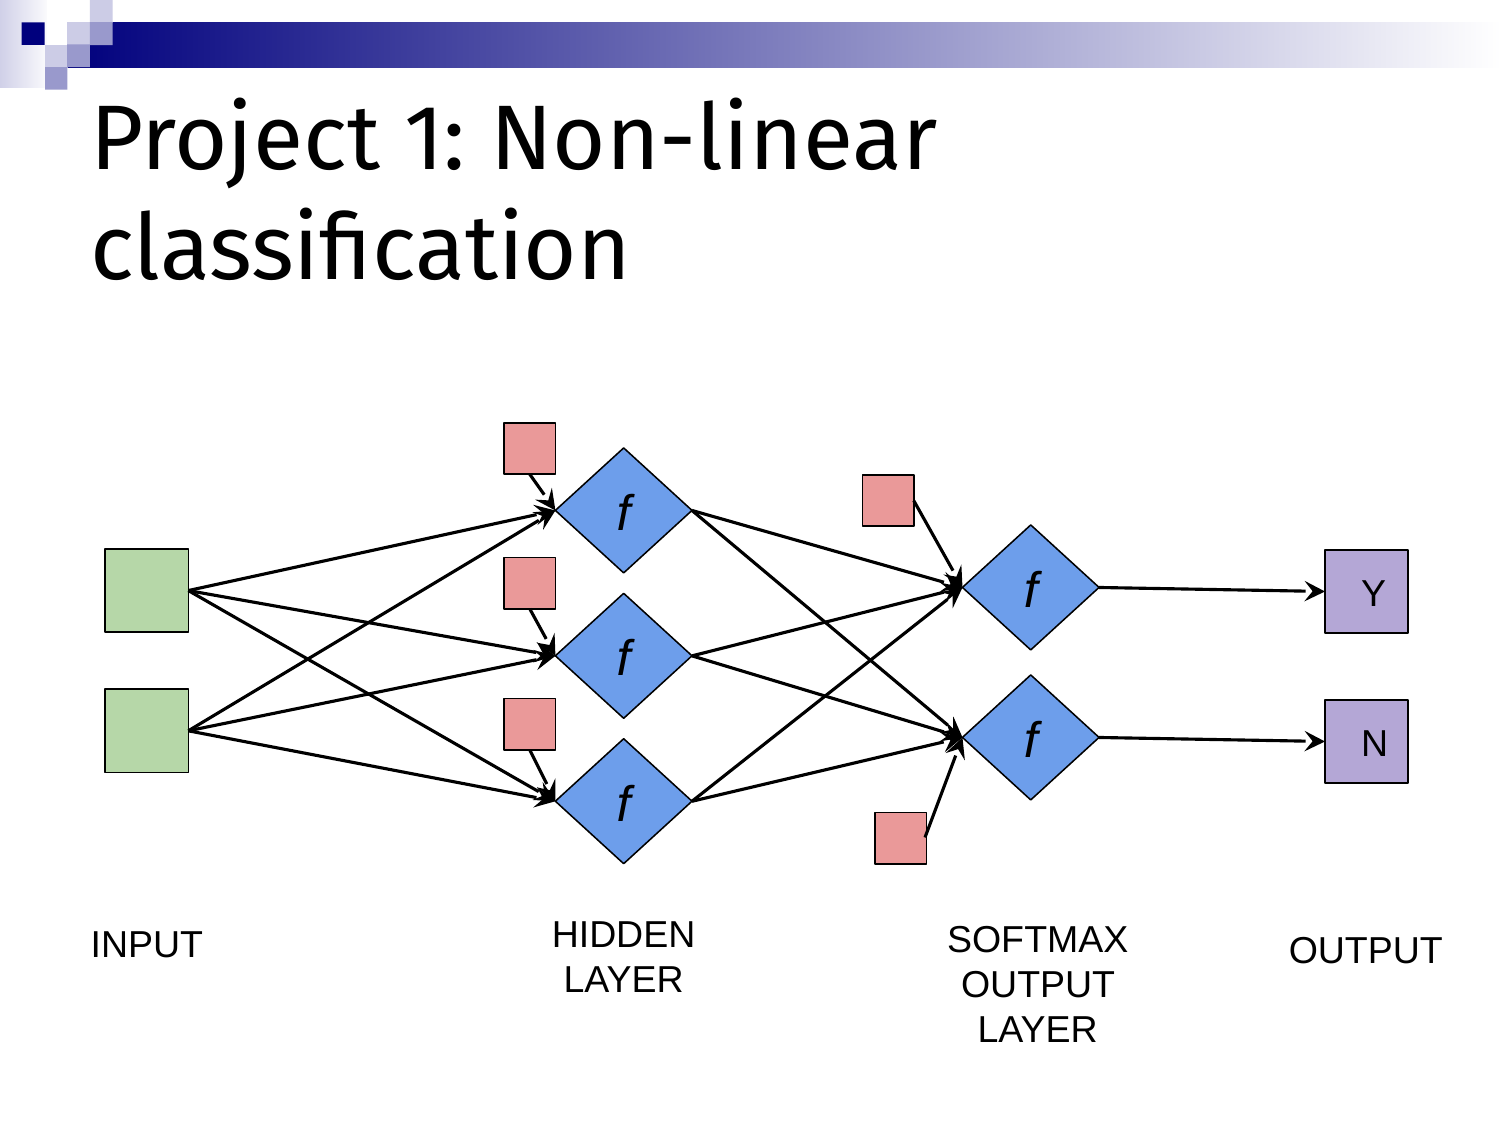

# Project 1: Non-linear classification

f

f

  Y

f
f

  N
f

HIDDEN LAYER
SOFTMAX OUTPUT LAYER
INPUT
OUTPUT